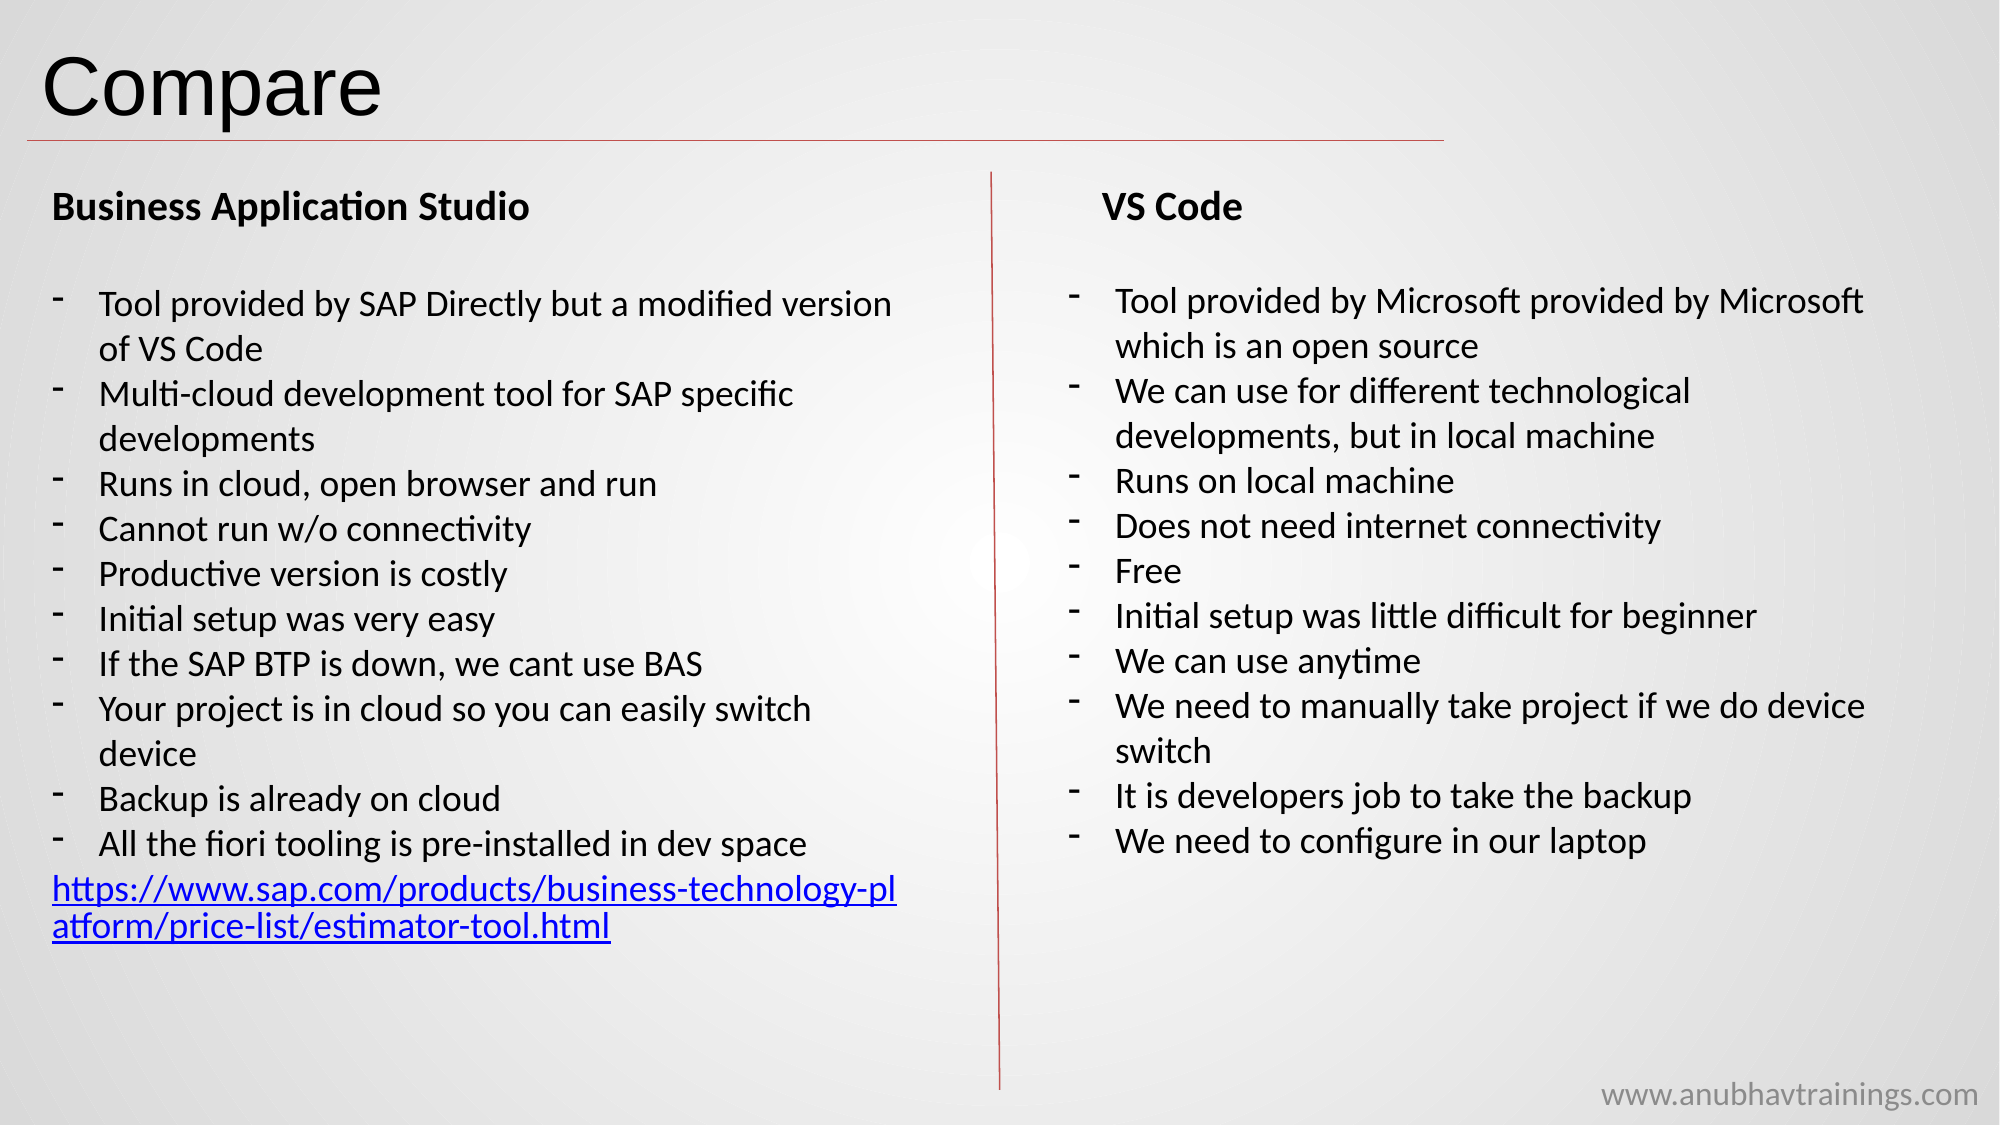

Compare
Business Application Studio				VS Code
Tool provided by Microsoft provided by Microsoft which is an open source
We can use for different technological developments, but in local machine
Runs on local machine
Does not need internet connectivity
Free
Initial setup was little difficult for beginner
We can use anytime
We need to manually take project if we do device switch
It is developers job to take the backup
We need to configure in our laptop
Tool provided by SAP Directly but a modified version of VS Code
Multi-cloud development tool for SAP specific developments
Runs in cloud, open browser and run
Cannot run w/o connectivity
Productive version is costly
Initial setup was very easy
If the SAP BTP is down, we cant use BAS
Your project is in cloud so you can easily switch device
Backup is already on cloud
All the fiori tooling is pre-installed in dev space
https://www.sap.com/products/business-technology-platform/price-list/estimator-tool.html

www.anubhavtrainings.com